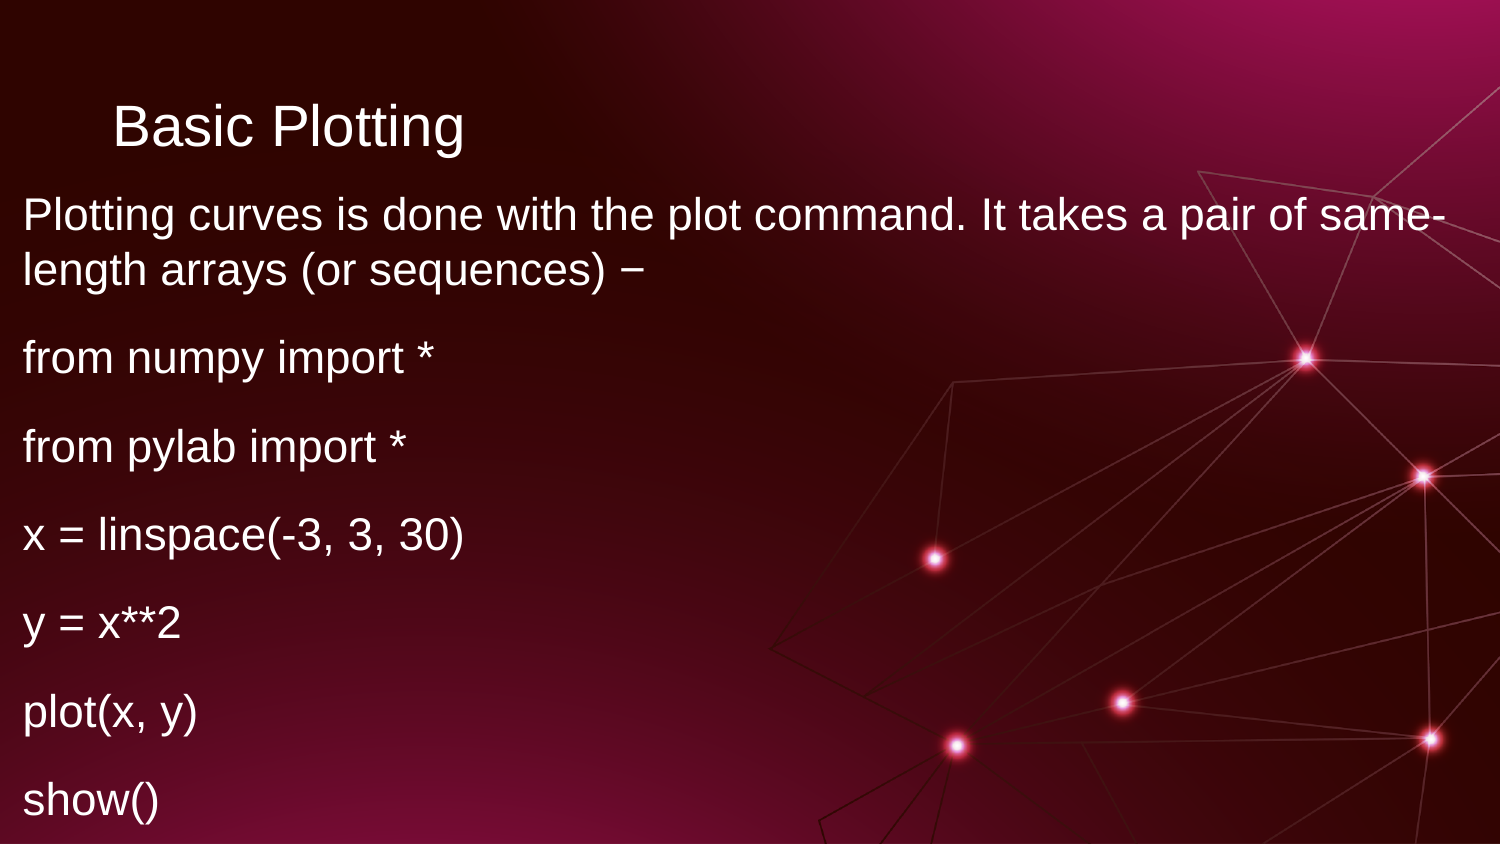

# Basic Plotting
Plotting curves is done with the plot command. It takes a pair of same-length arrays (or sequences) −
from numpy import *
from pylab import *
x = linspace(-3, 3, 30)
y = x**2
plot(x, y)
show()